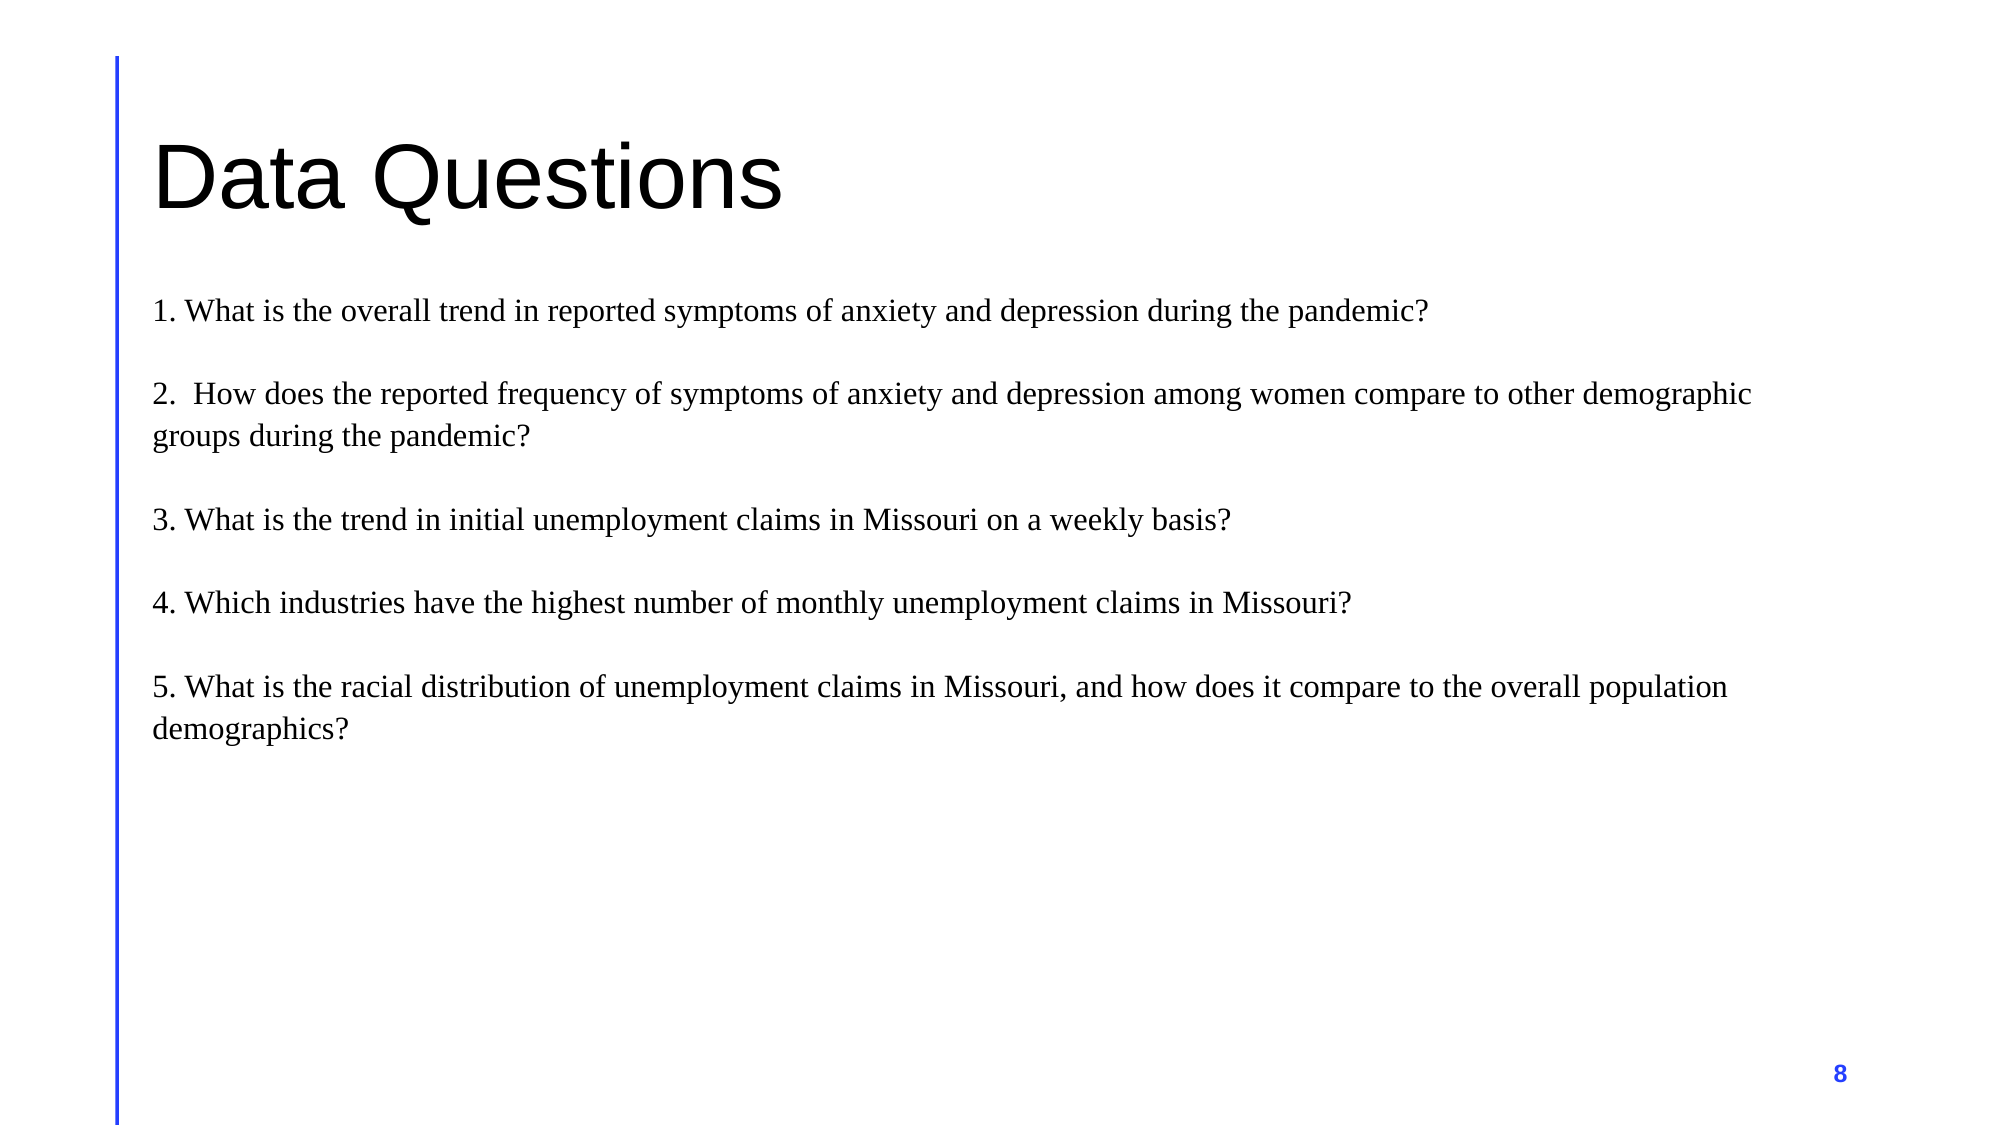

Data Questions
# 1. What is the overall trend in reported symptoms of anxiety and depression during the pandemic? 2.  How does the reported frequency of symptoms of anxiety and depression among women compare to other demographic groups during the pandemic? 3. What is the trend in initial unemployment claims in Missouri on a weekly basis? 4. Which industries have the highest number of monthly unemployment claims in Missouri? 5. What is the racial distribution of unemployment claims in Missouri, and how does it compare to the overall population demographics?
8